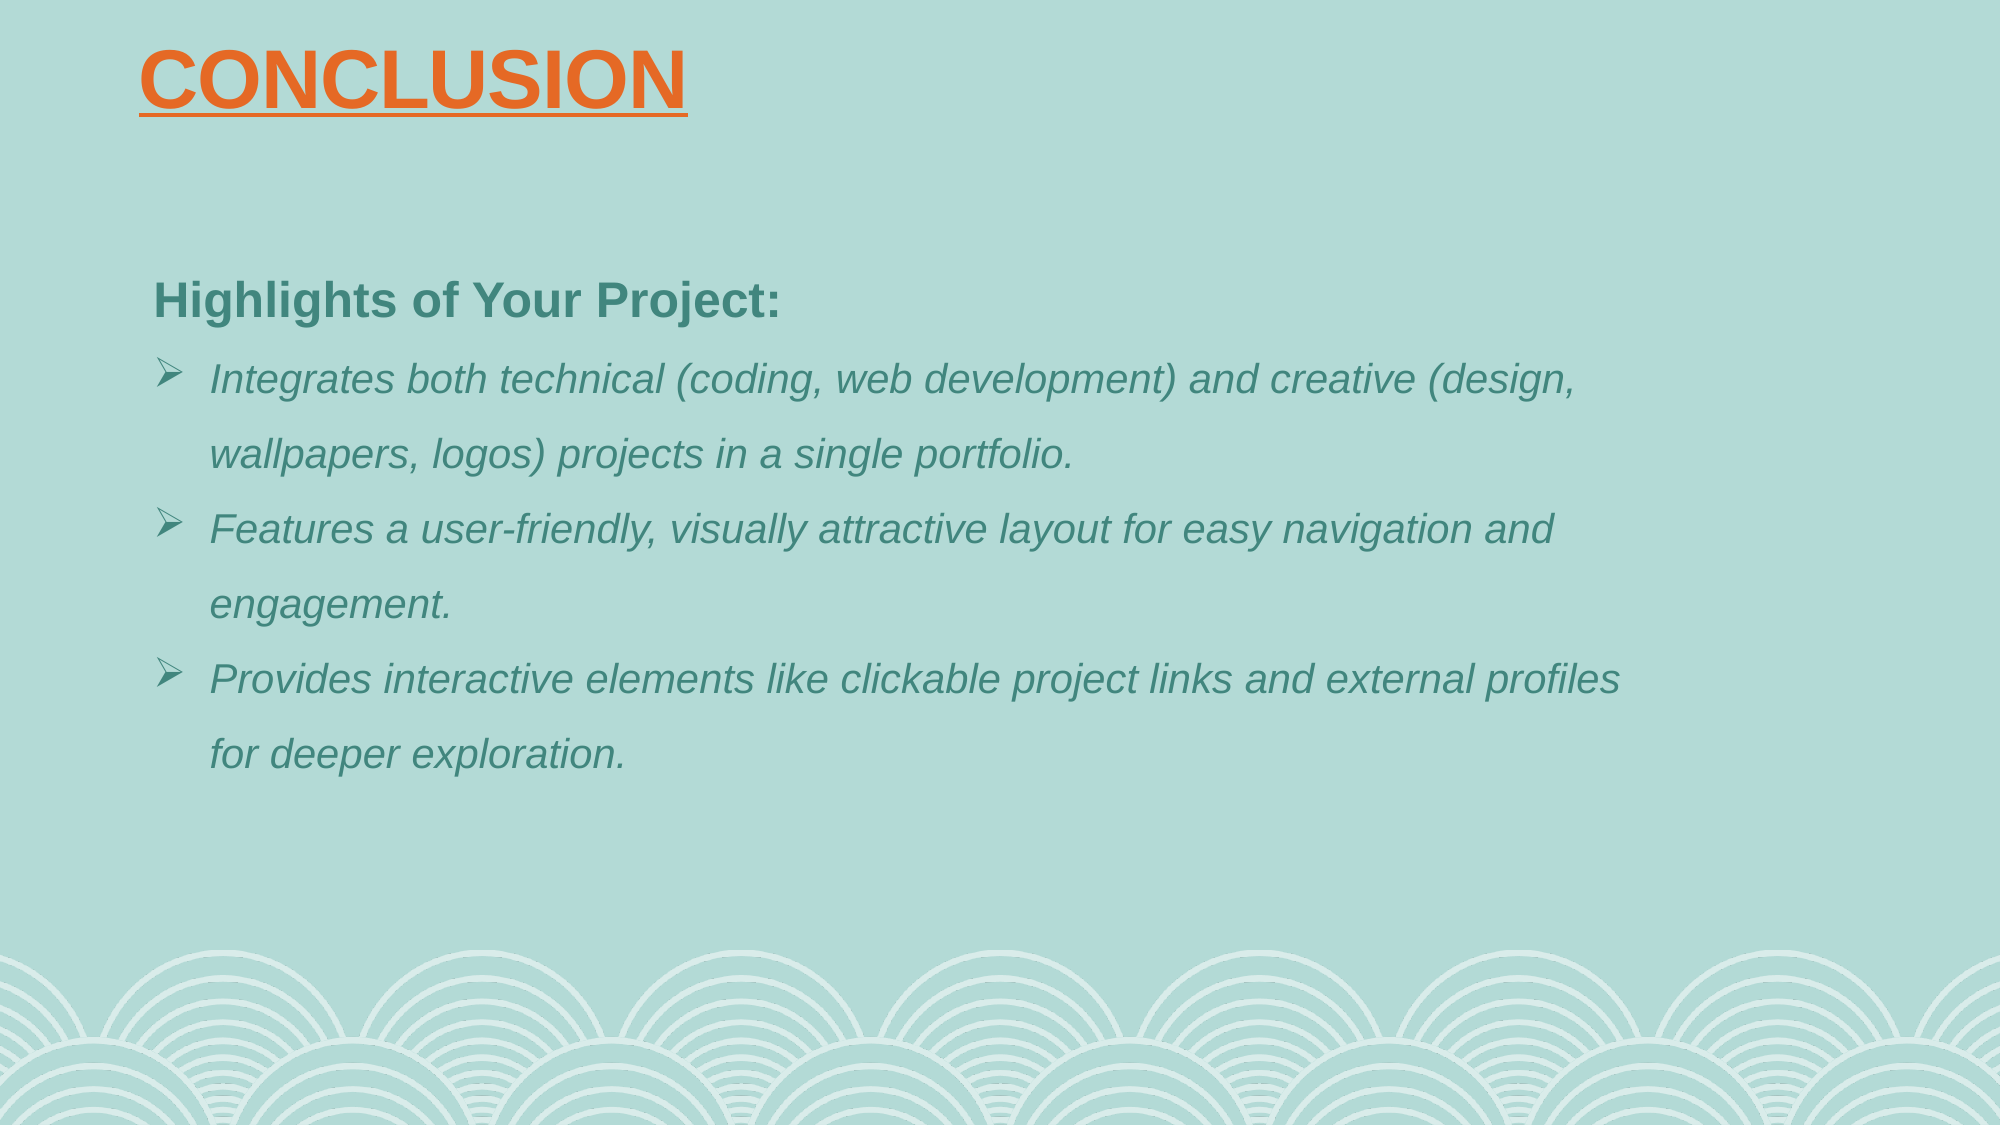

# CONCLUSION
Highlights of Your Project:
Integrates both technical (coding, web development) and creative (design, wallpapers, logos) projects in a single portfolio.
Features a user-friendly, visually attractive layout for easy navigation and engagement.
Provides interactive elements like clickable project links and external profiles for deeper exploration.